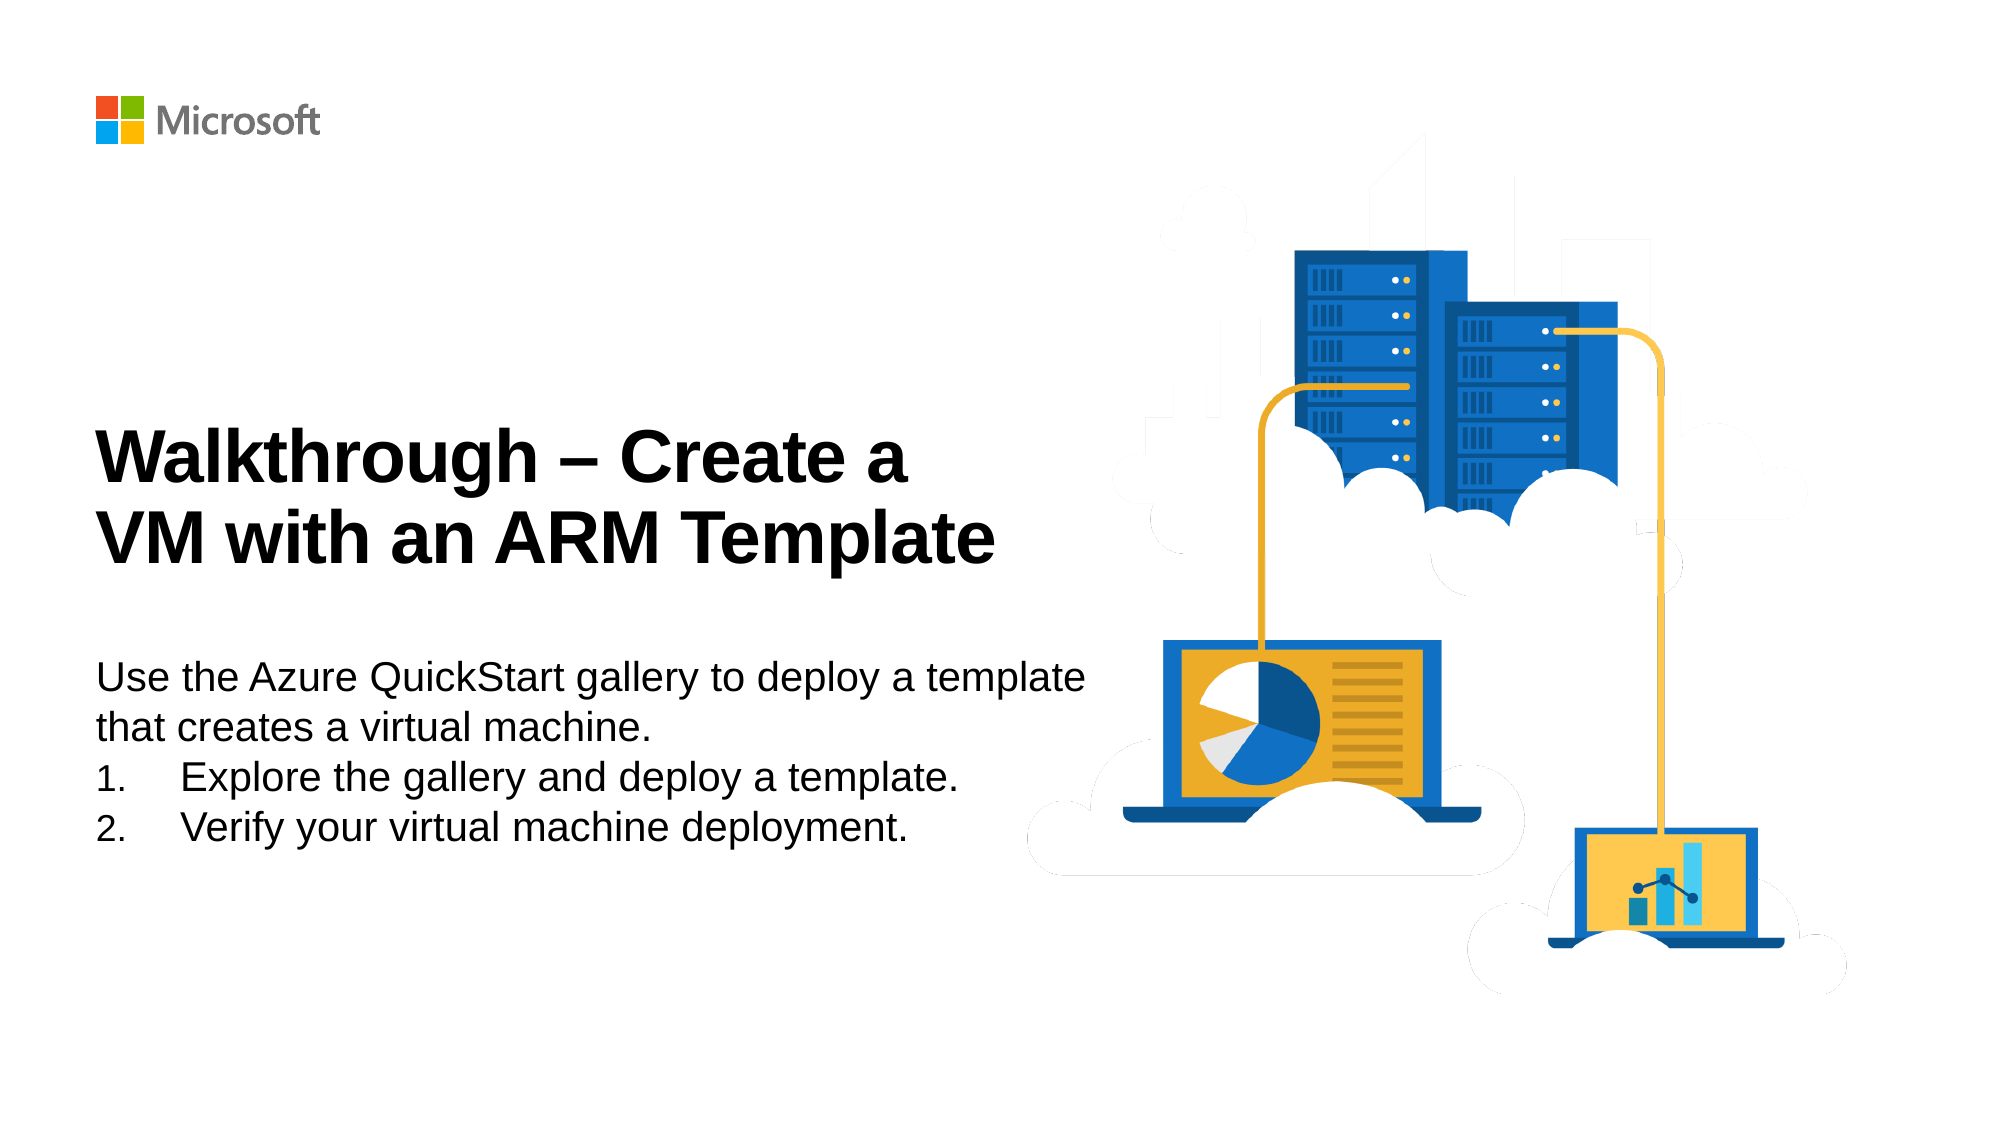

# Walkthrough – Create a VM with an ARM Template
Use the Azure QuickStart gallery to deploy a template that creates a virtual machine.
Explore the gallery and deploy a template.
Verify your virtual machine deployment.